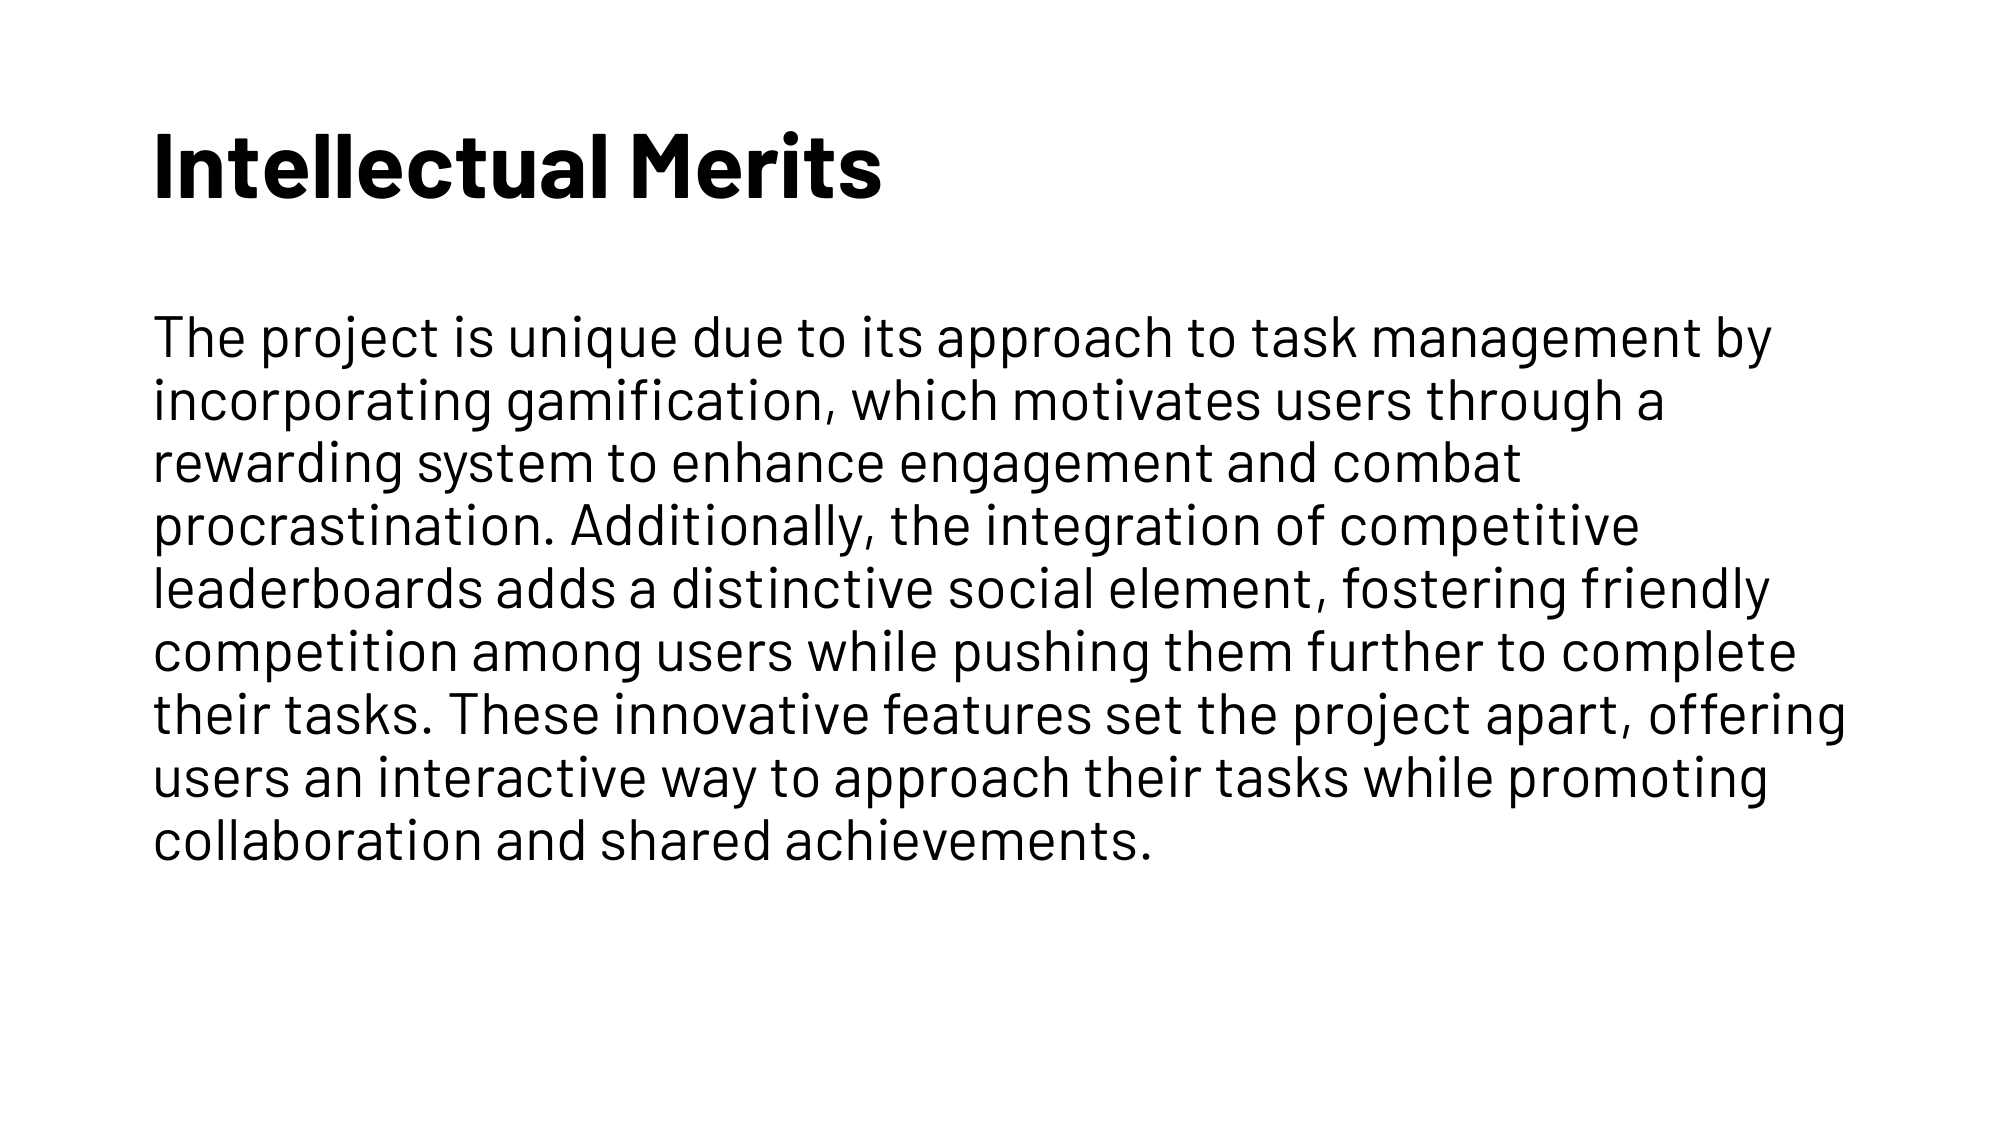

# Intellectual Merits
The project is unique due to its approach to task management by incorporating gamification, which motivates users through a rewarding system to enhance engagement and combat procrastination. Additionally, the integration of competitive leaderboards adds a distinctive social element, fostering friendly competition among users while pushing them further to complete their tasks. These innovative features set the project apart, offering users an interactive way to approach their tasks while promoting collaboration and shared achievements.